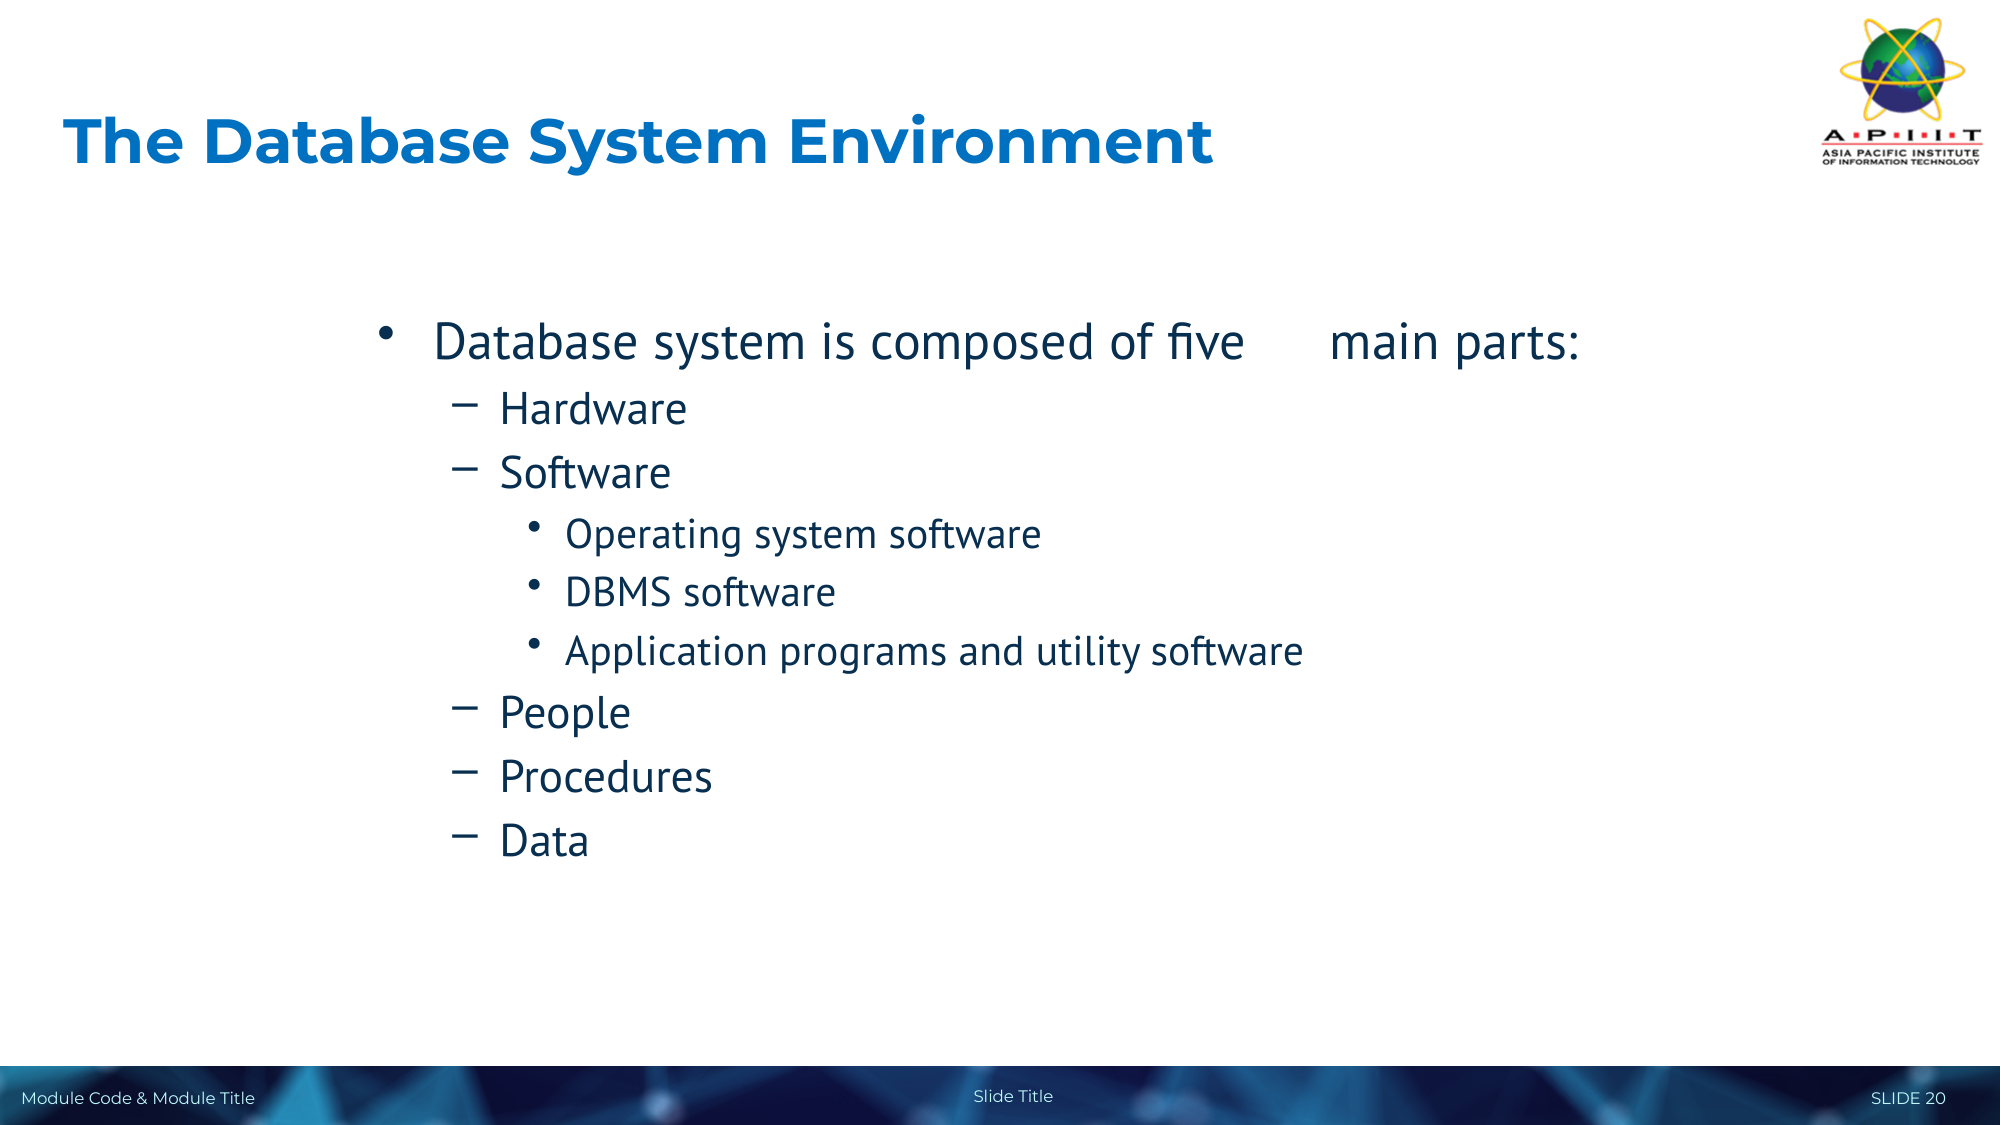

# The Database System Environment
Database system is composed of five      main parts:
Hardware
Software
Operating system software
DBMS software
Application programs and utility software
People
Procedures
Data